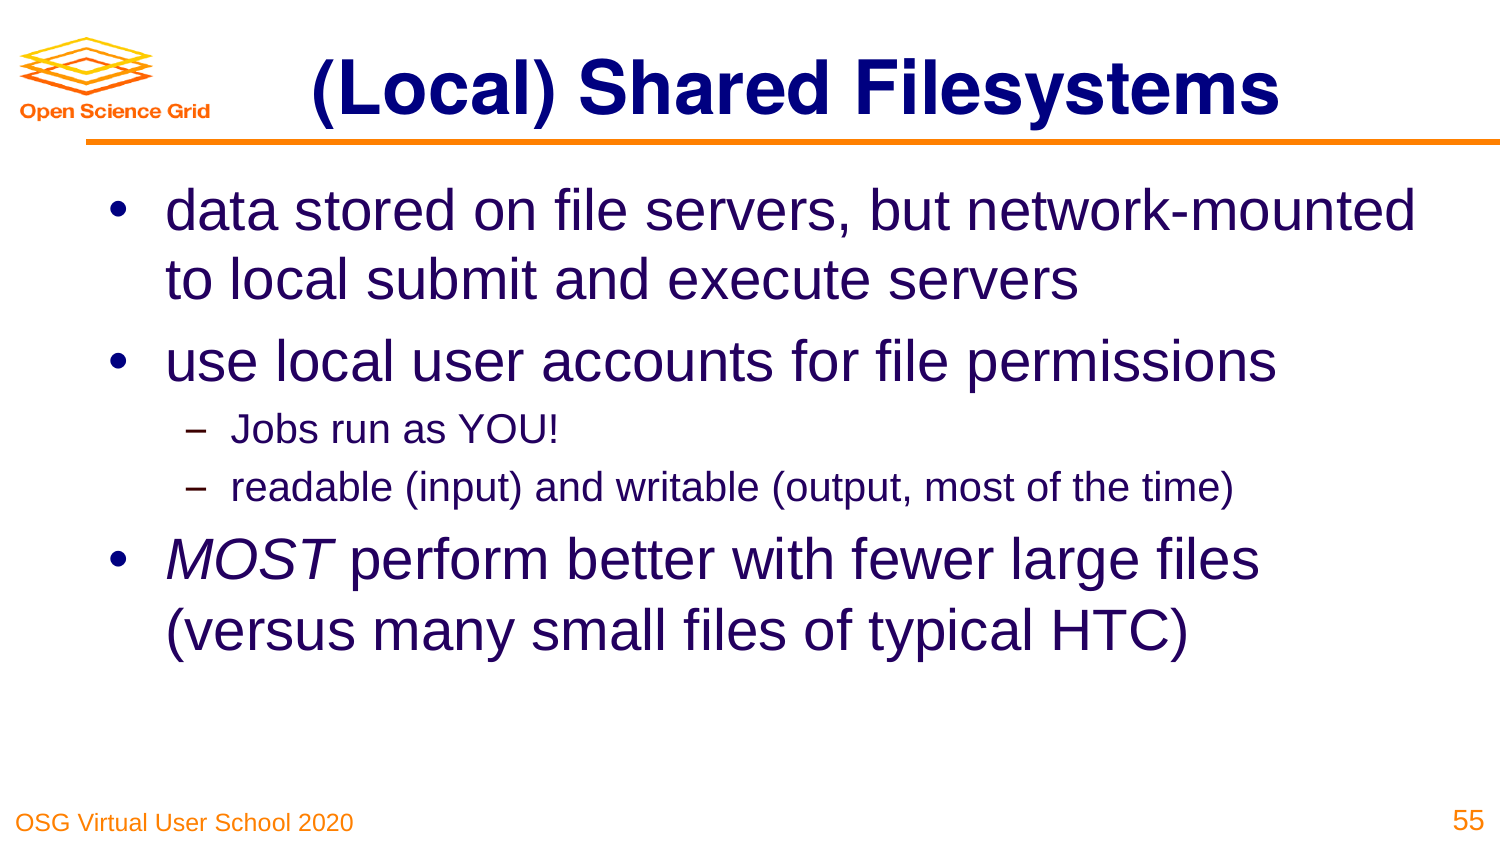

# (Local) Shared Filesystems
data stored on file servers, but network-mounted to local submit and execute servers
use local user accounts for file permissions
Jobs run as YOU!
readable (input) and writable (output, most of the time)
MOST perform better with fewer large files (versus many small files of typical HTC)
55